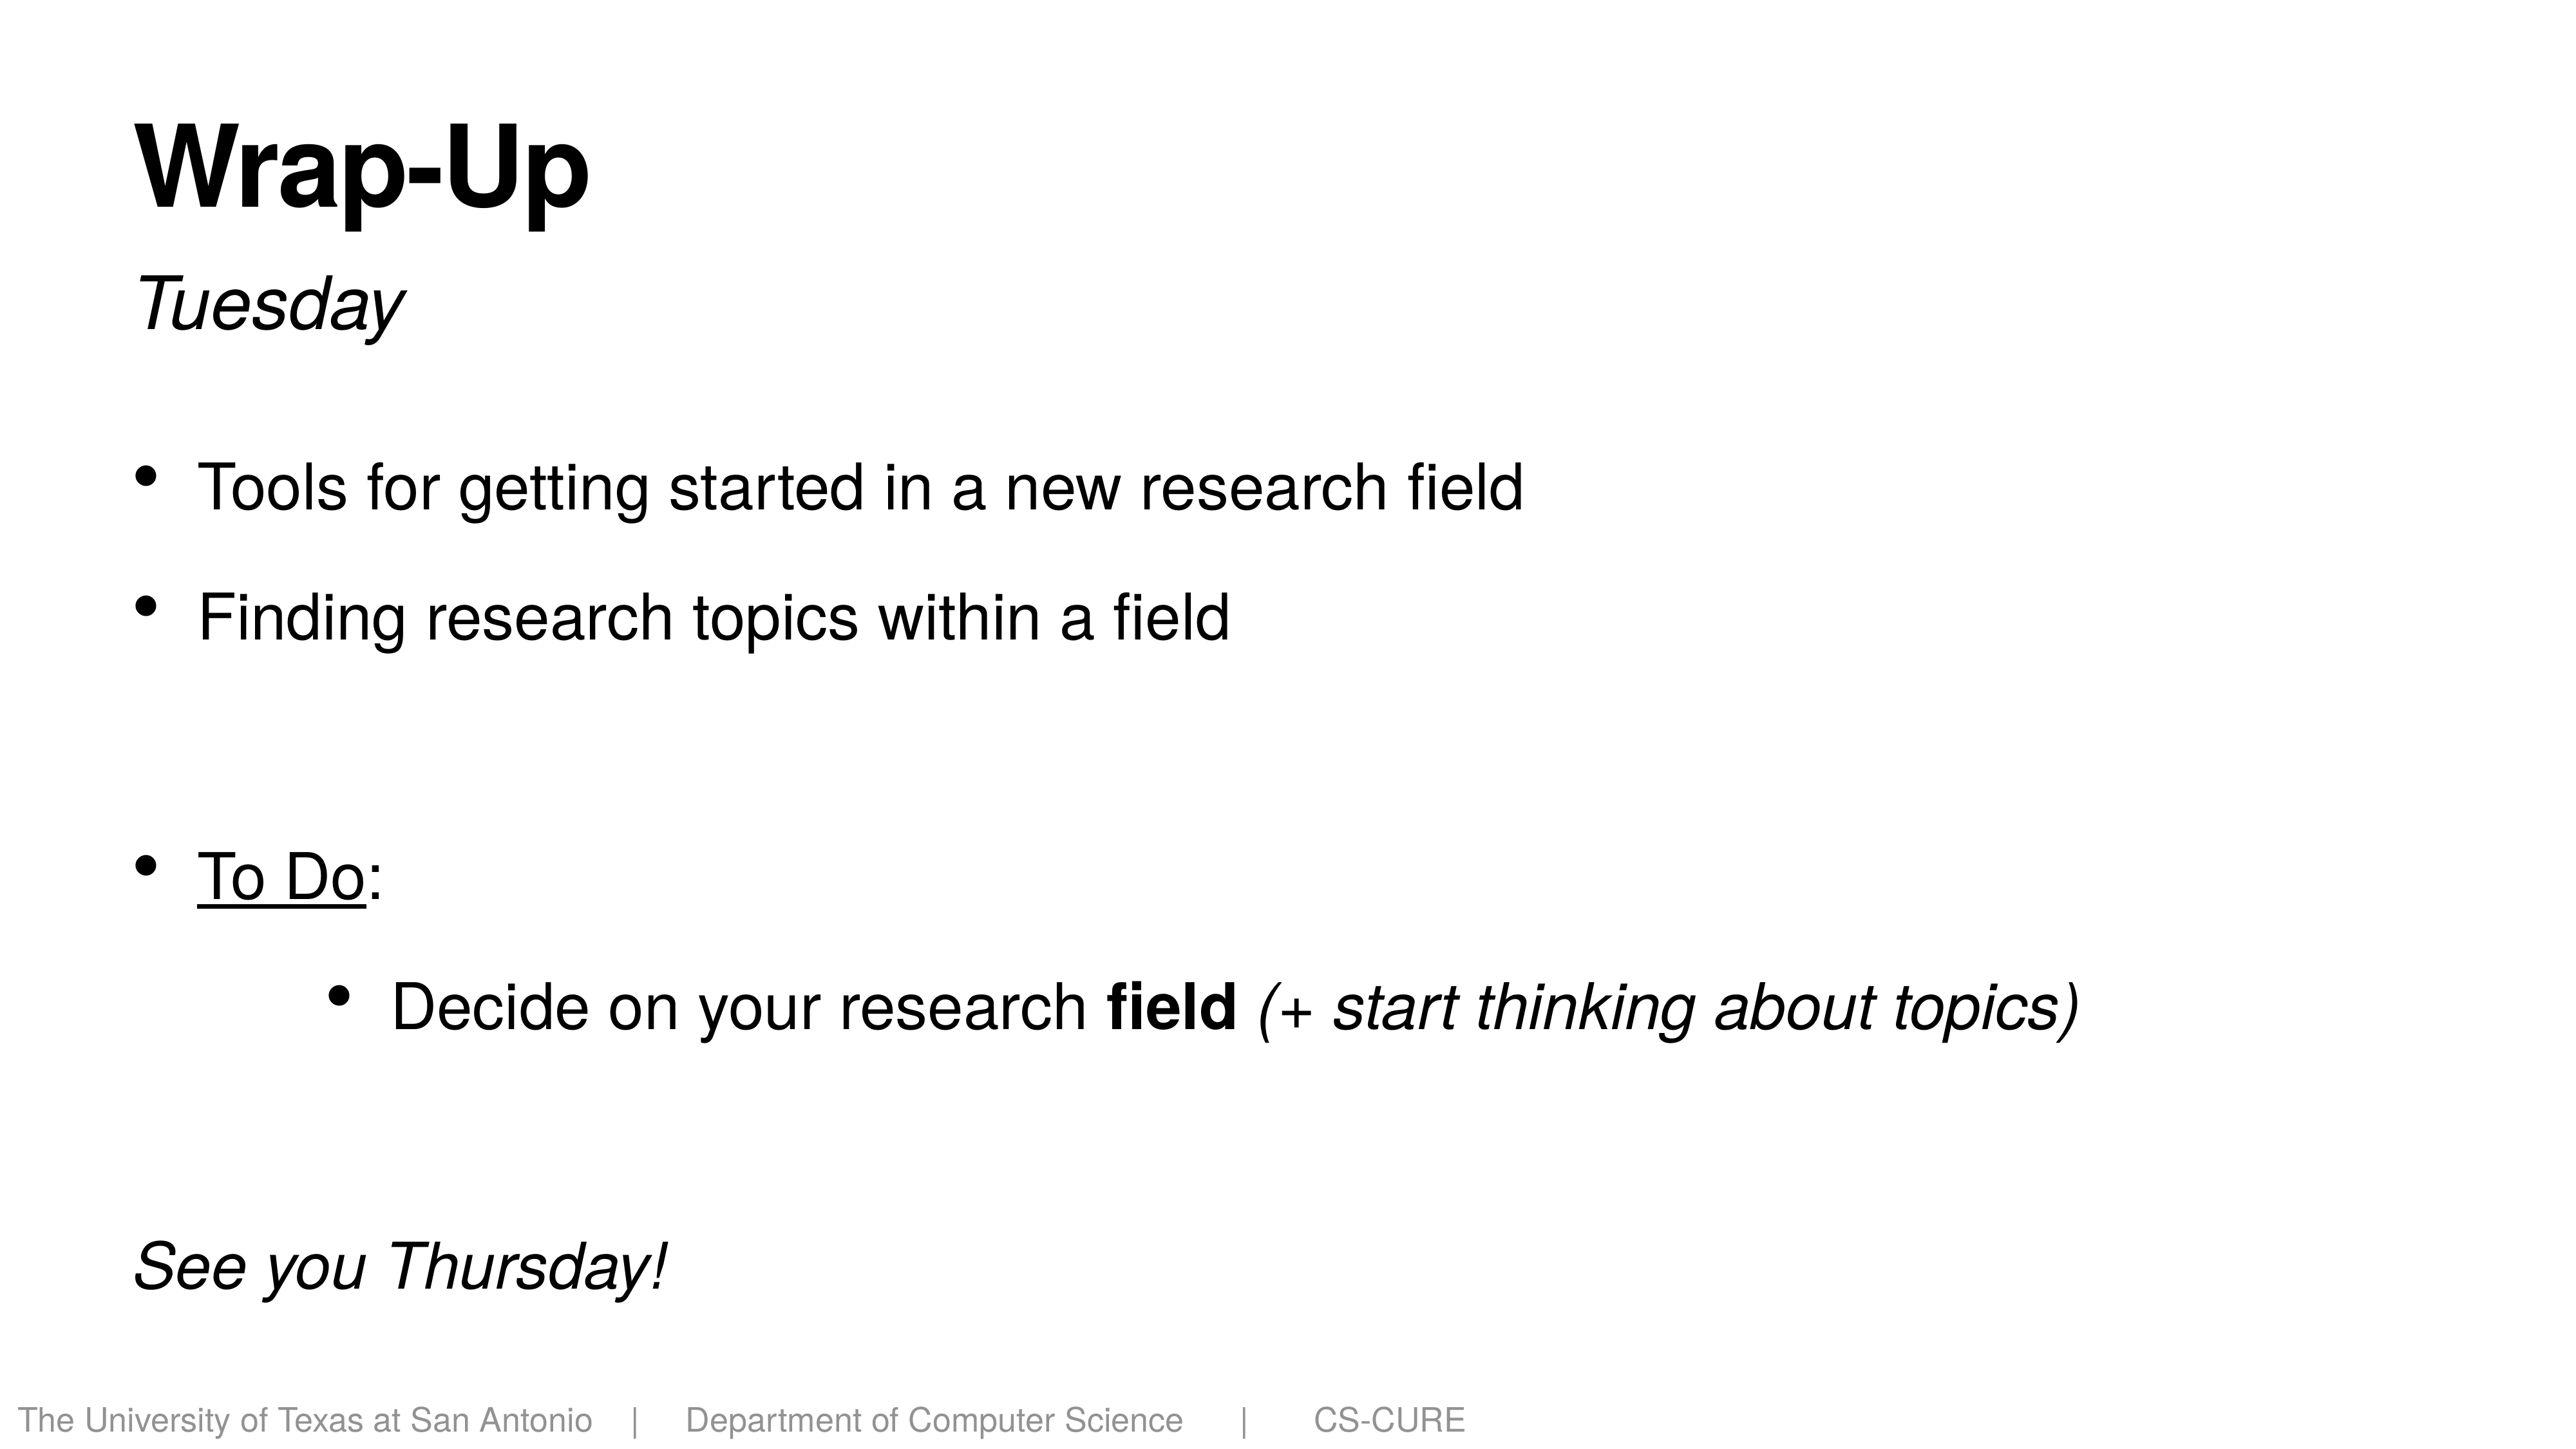

# Wrap-Up
Tuesday
Tools for getting started in a new research field
Finding research topics within a field

To Do:
Decide on your research field (+ start thinking about topics)

See you Thursday!
32